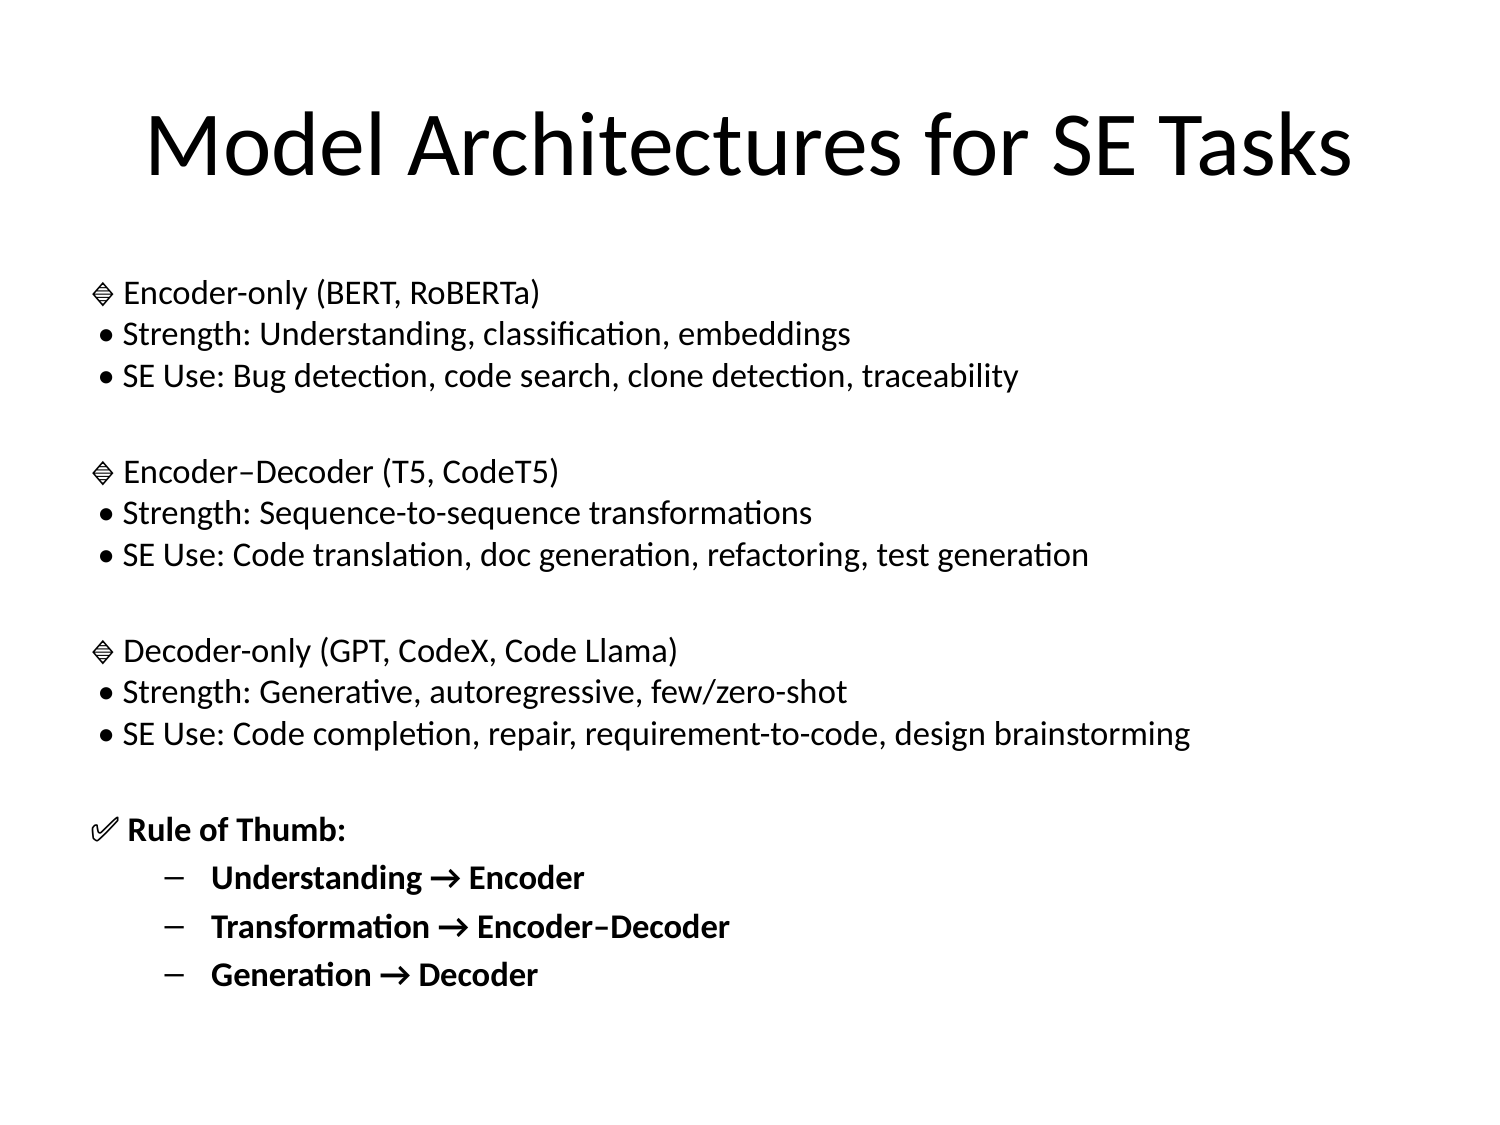

# Model Architectures for SE Tasks
🔹 Encoder-only (BERT, RoBERTa)
 • Strength: Understanding, classification, embeddings
 • SE Use: Bug detection, code search, clone detection, traceability

🔹 Encoder–Decoder (T5, CodeT5)
 • Strength: Sequence-to-sequence transformations
 • SE Use: Code translation, doc generation, refactoring, test generation

🔹 Decoder-only (GPT, CodeX, Code Llama)
 • Strength: Generative, autoregressive, few/zero-shot
 • SE Use: Code completion, repair, requirement-to-code, design brainstorming

✅ Rule of Thumb:
Understanding → Encoder
Transformation → Encoder–Decoder
Generation → Decoder